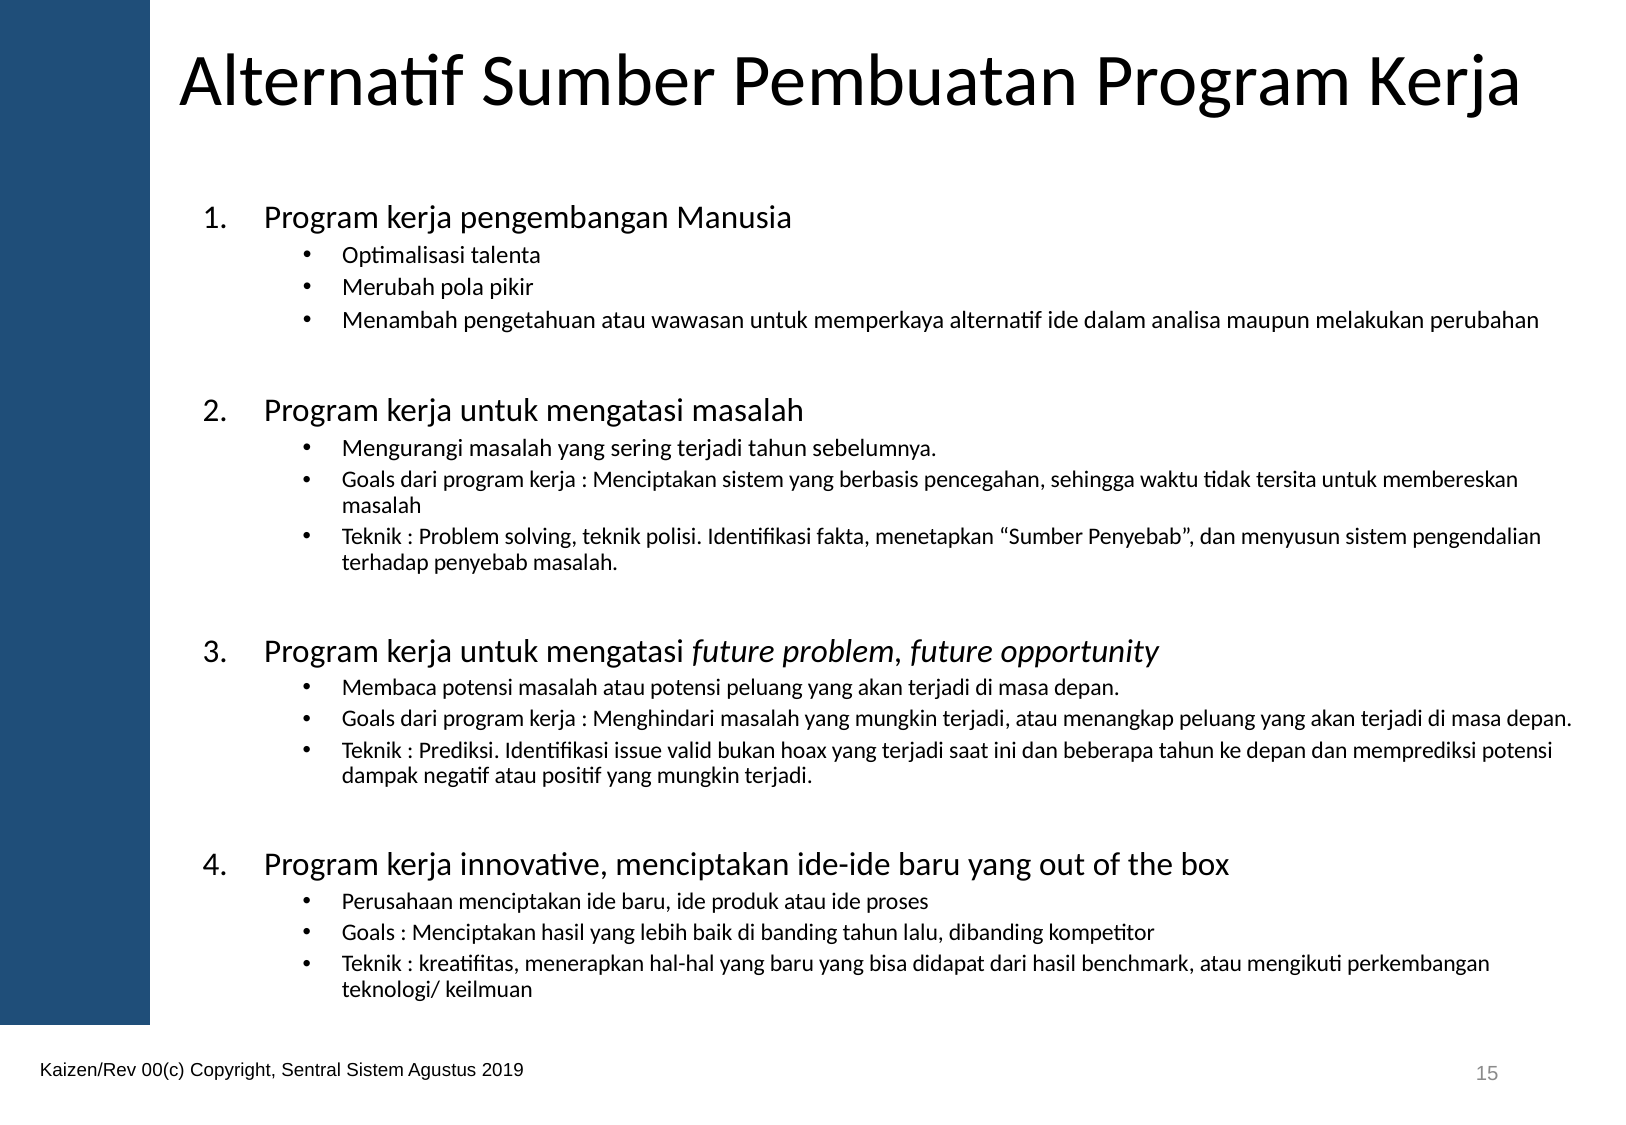

# Alternatif Sumber Pembuatan Program Kerja
Program kerja pengembangan Manusia
Optimalisasi talenta
Merubah pola pikir
Menambah pengetahuan atau wawasan untuk memperkaya alternatif ide dalam analisa maupun melakukan perubahan

Program kerja untuk mengatasi masalah
Mengurangi masalah yang sering terjadi tahun sebelumnya.
Goals dari program kerja : Menciptakan sistem yang berbasis pencegahan, sehingga waktu tidak tersita untuk membereskan masalah
Teknik : Problem solving, teknik polisi. Identifikasi fakta, menetapkan “Sumber Penyebab”, dan menyusun sistem pengendalian terhadap penyebab masalah.

Program kerja untuk mengatasi future problem, future opportunity
Membaca potensi masalah atau potensi peluang yang akan terjadi di masa depan.
Goals dari program kerja : Menghindari masalah yang mungkin terjadi, atau menangkap peluang yang akan terjadi di masa depan.
Teknik : Prediksi. Identifikasi issue valid bukan hoax yang terjadi saat ini dan beberapa tahun ke depan dan memprediksi potensi dampak negatif atau positif yang mungkin terjadi.

Program kerja innovative, menciptakan ide-ide baru yang out of the box
Perusahaan menciptakan ide baru, ide produk atau ide proses
Goals : Menciptakan hasil yang lebih baik di banding tahun lalu, dibanding kompetitor
Teknik : kreatifitas, menerapkan hal-hal yang baru yang bisa didapat dari hasil benchmark, atau mengikuti perkembangan teknologi/ keilmuan
15
Kaizen/Rev 00(c) Copyright, Sentral Sistem Agustus 2019